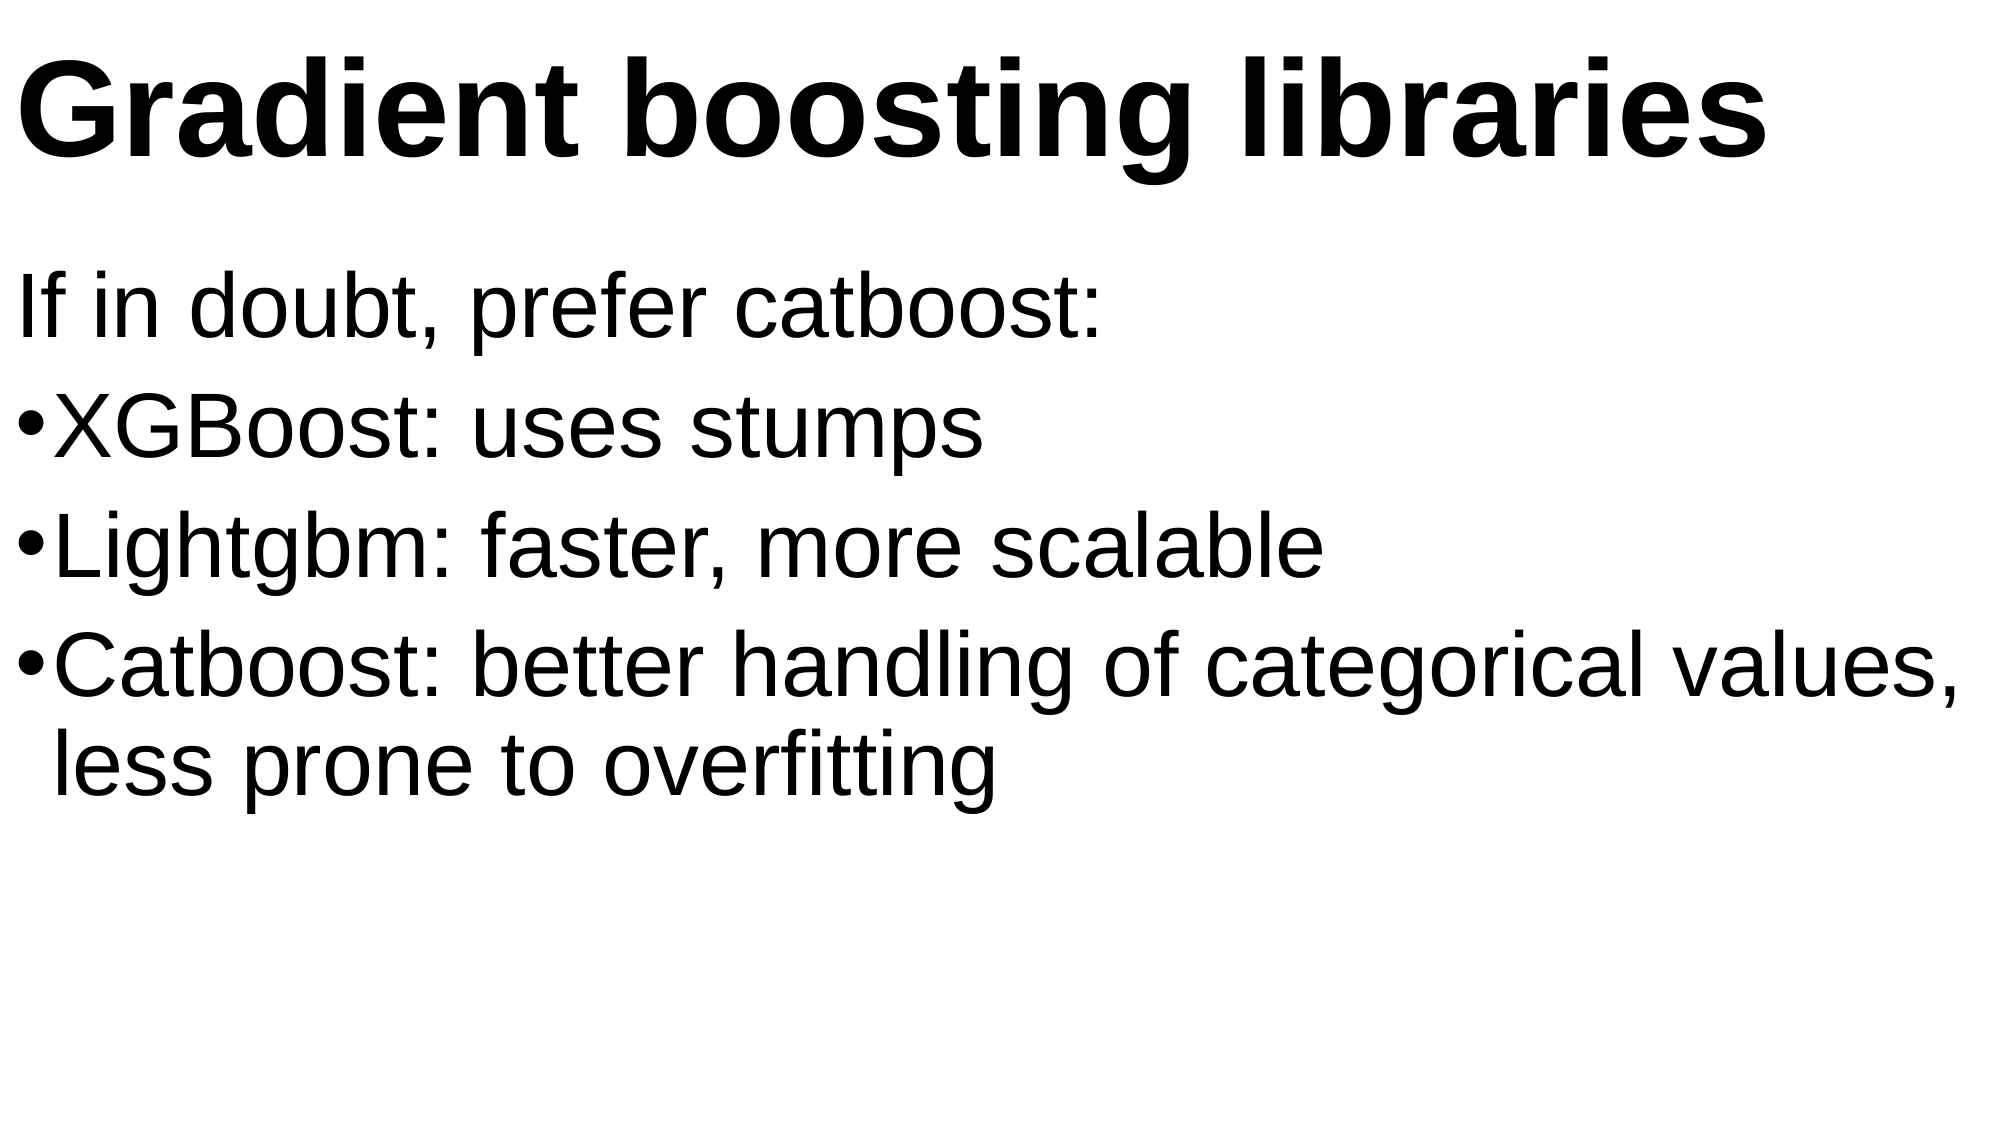

# Gradient boosting libraries
If in doubt, prefer catboost:
XGBoost: uses stumps
Lightgbm: faster, more scalable
Catboost: better handling of categorical values, less prone to overfitting